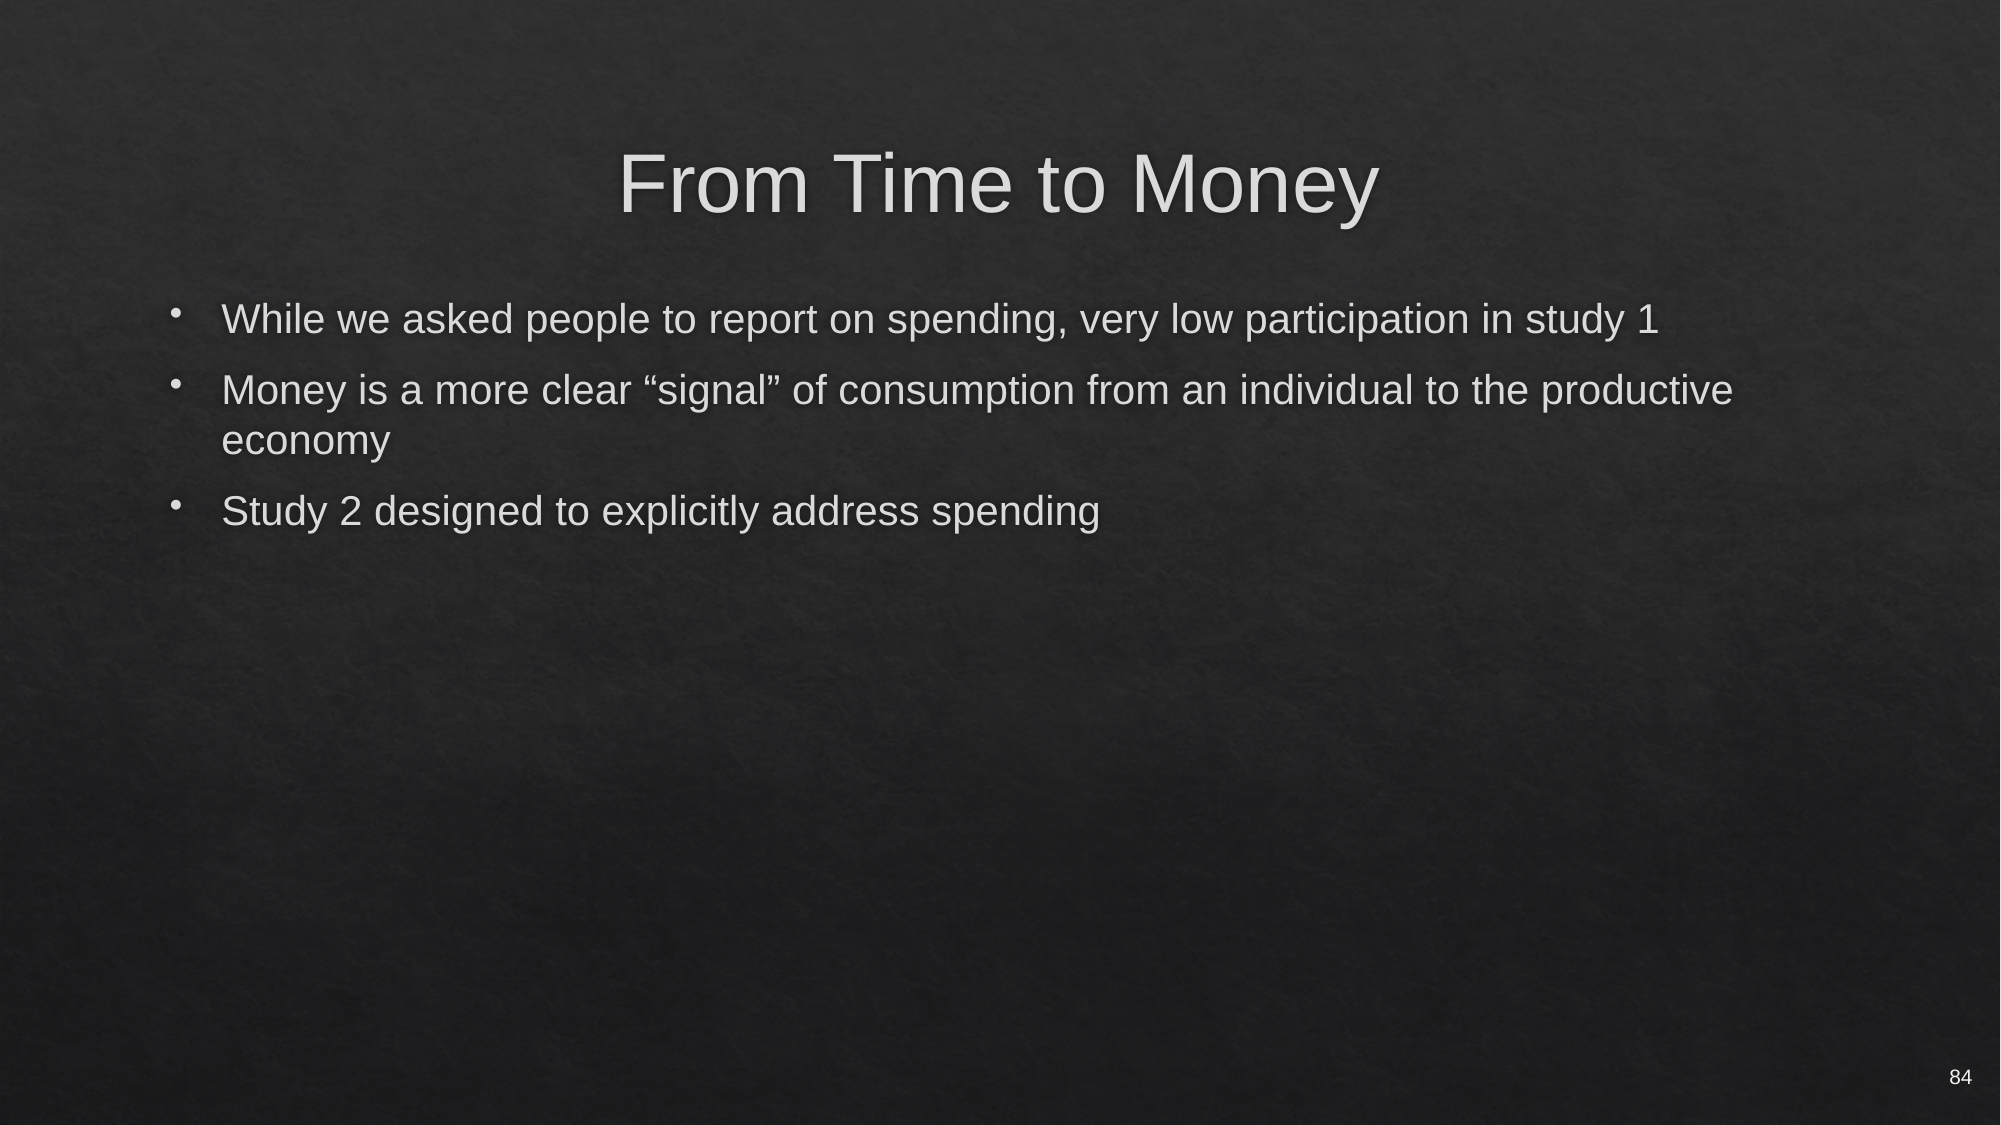

# From Time to Money
While we asked people to report on spending, very low participation in study 1
Money is a more clear “signal” of consumption from an individual to the productive economy
Study 2 designed to explicitly address spending

84